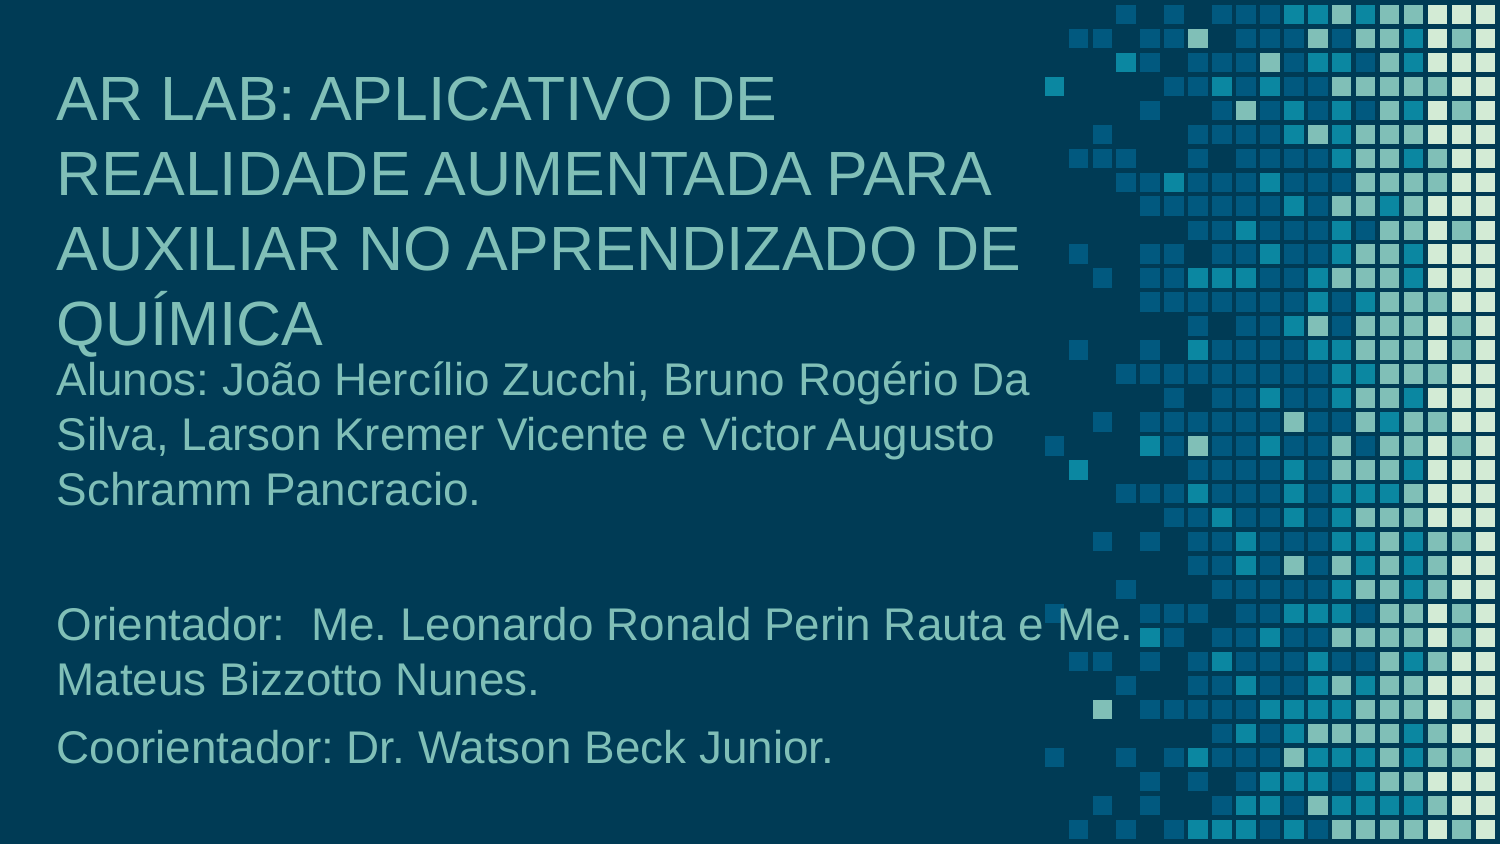

# AR LAB: APLICATIVO DE REALIDADE AUMENTADA PARA AUXILIAR NO APRENDIZADO DE QUÍMICA

Alunos: João Hercílio Zucchi, Bruno Rogério Da Silva, Larson Kremer Vicente e Victor Augusto Schramm Pancracio.

Orientador:  Me. Leonardo Ronald Perin Rauta e Me. Mateus Bizzotto Nunes.
Coorientador: Dr. Watson Beck Junior.